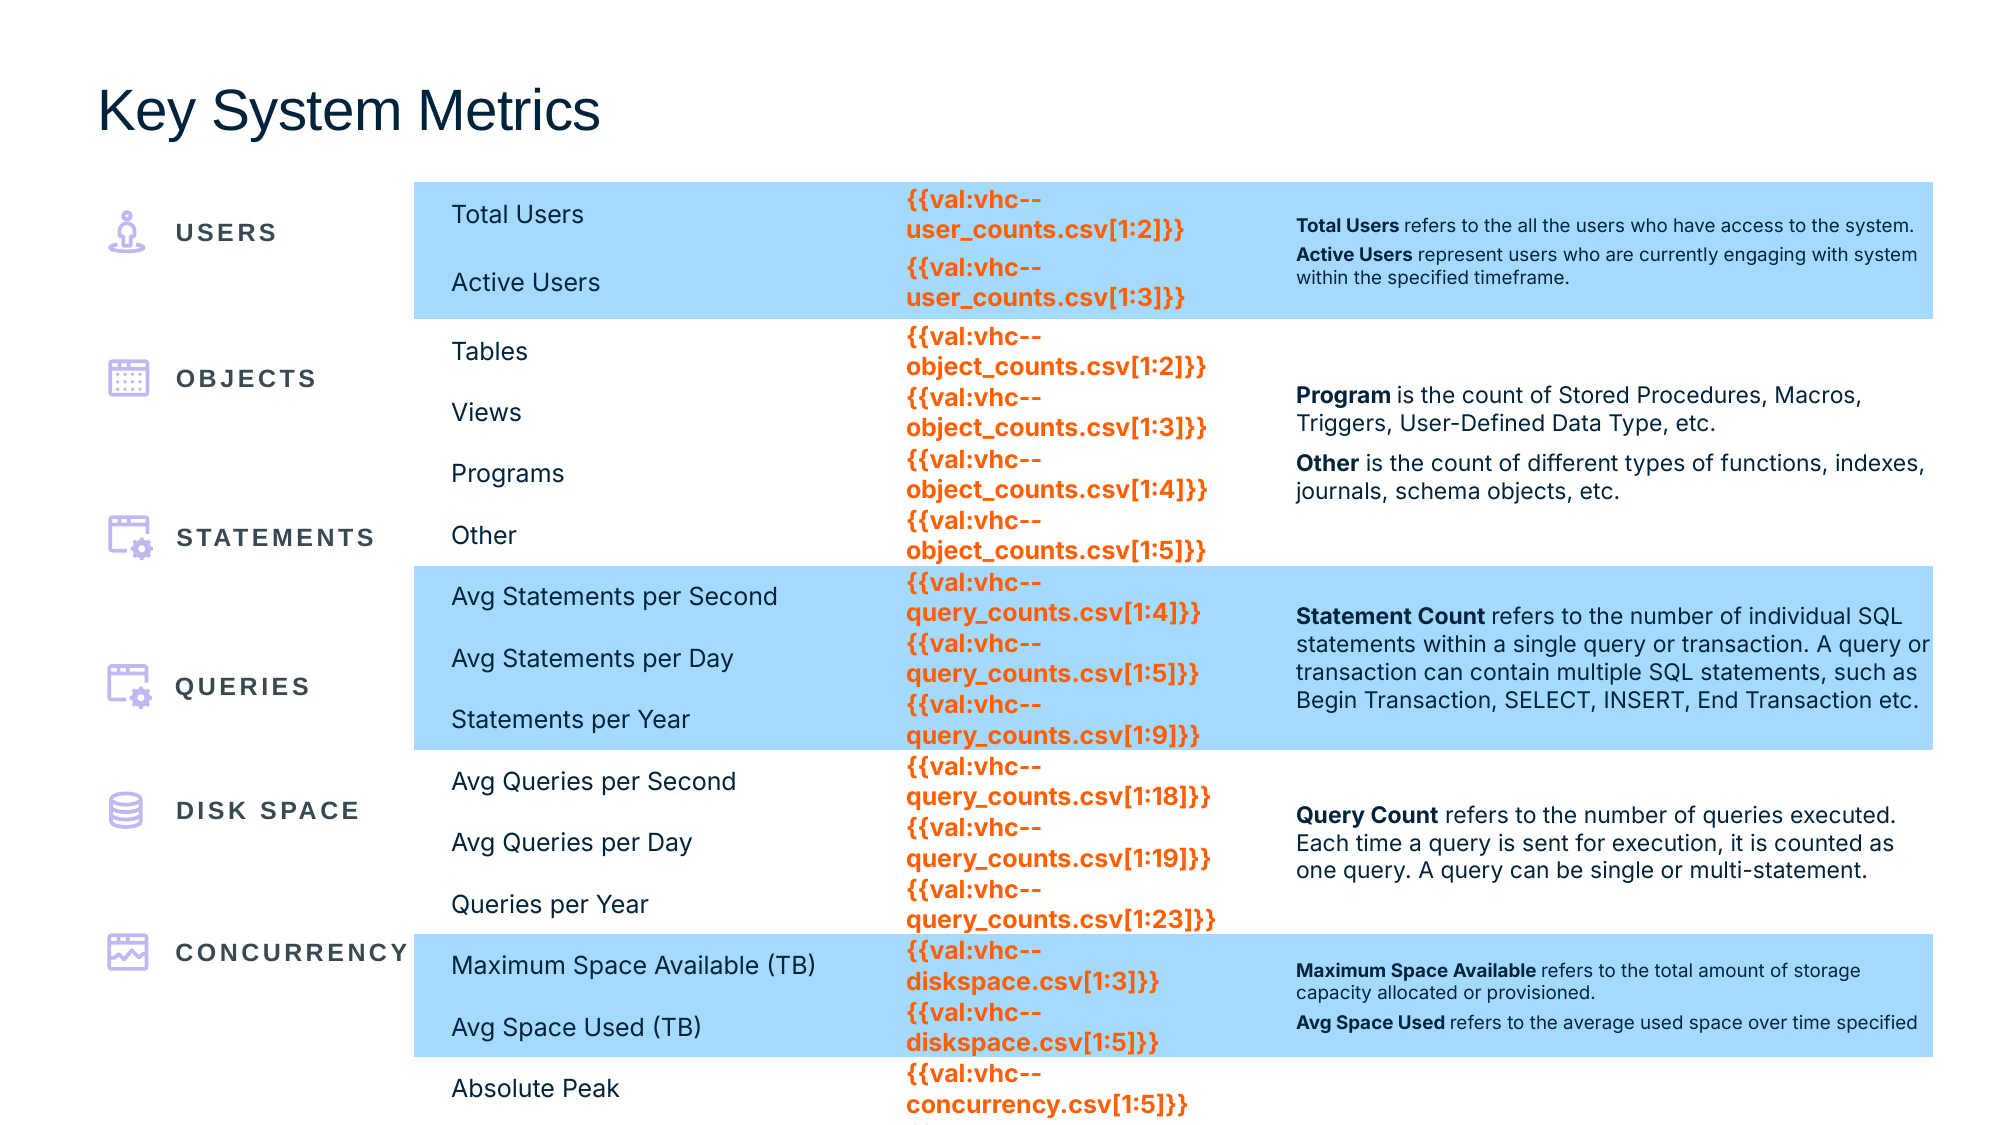

Key System Metrics
| Total Users | {{val:vhc--user\_counts.csv[1:2]}} | Total Users refers to the all the users who have access to the system. Active Users represent users who are currently engaging with system within the specified timeframe. |
| --- | --- | --- |
| Active Users | {{val:vhc--user\_counts.csv[1:3]}} |  |
| Tables | {{val:vhc--object\_counts.csv[1:2]}} | Program is the count of Stored Procedures, Macros, Triggers, User-Defined Data Type, etc. Other is the count of different types of functions, indexes, journals, schema objects, etc. |
| Views | {{val:vhc--object\_counts.csv[1:3]}} |  |
| Programs | {{val:vhc--object\_counts.csv[1:4]}} |  |
| Other | {{val:vhc--object\_counts.csv[1:5]}} |  |
| Avg Statements per Second | {{val:vhc--query\_counts.csv[1:4]}} | Statement Count refers to the number of individual SQL statements within a single query or transaction. A query or transaction can contain multiple SQL statements, such as Begin Transaction, SELECT, INSERT, End Transaction etc. |
| Avg Statements per Day | {{val:vhc--query\_counts.csv[1:5]}} |  |
| Statements per Year | {{val:vhc--query\_counts.csv[1:9]}} |  |
| Avg Queries per Second | {{val:vhc--query\_counts.csv[1:18]}} | Query Count refers to the number of queries executed. Each time a query is sent for execution, it is counted as one query. A query can be single or multi-statement. |
| Avg Queries per Day | {{val:vhc--query\_counts.csv[1:19]}} |  |
| Queries per Year | {{val:vhc--query\_counts.csv[1:23]}} |  |
| Maximum Space Available (TB) | {{val:vhc--diskspace.csv[1:3]}} | Maximum Space Available refers to the total amount of storage capacity allocated or provisioned. Avg Space Used refers to the average used space over time specified |
| Avg Space Used (TB) | {{val:vhc--diskspace.csv[1:5]}} |  |
| Absolute Peak | {{val:vhc--concurrency.csv[1:5]}} | Concurrency is defined as “Queries in Flight” at any given point-in-time. |
| 95th Percentile | {{val:vhc--concurrency.csv[1:4]}} |  |
| 50th Percentile / Average | {{val:vhc--concurrency.csv[1:2]}} |  |
| Average Runtime Seconds | {{val:vhc--query\_counts.csv[1:15]}} |  |

USERS
OBJECTS

STATEMENTS

QUERIES
DISK SPACE

CONCURRENCY